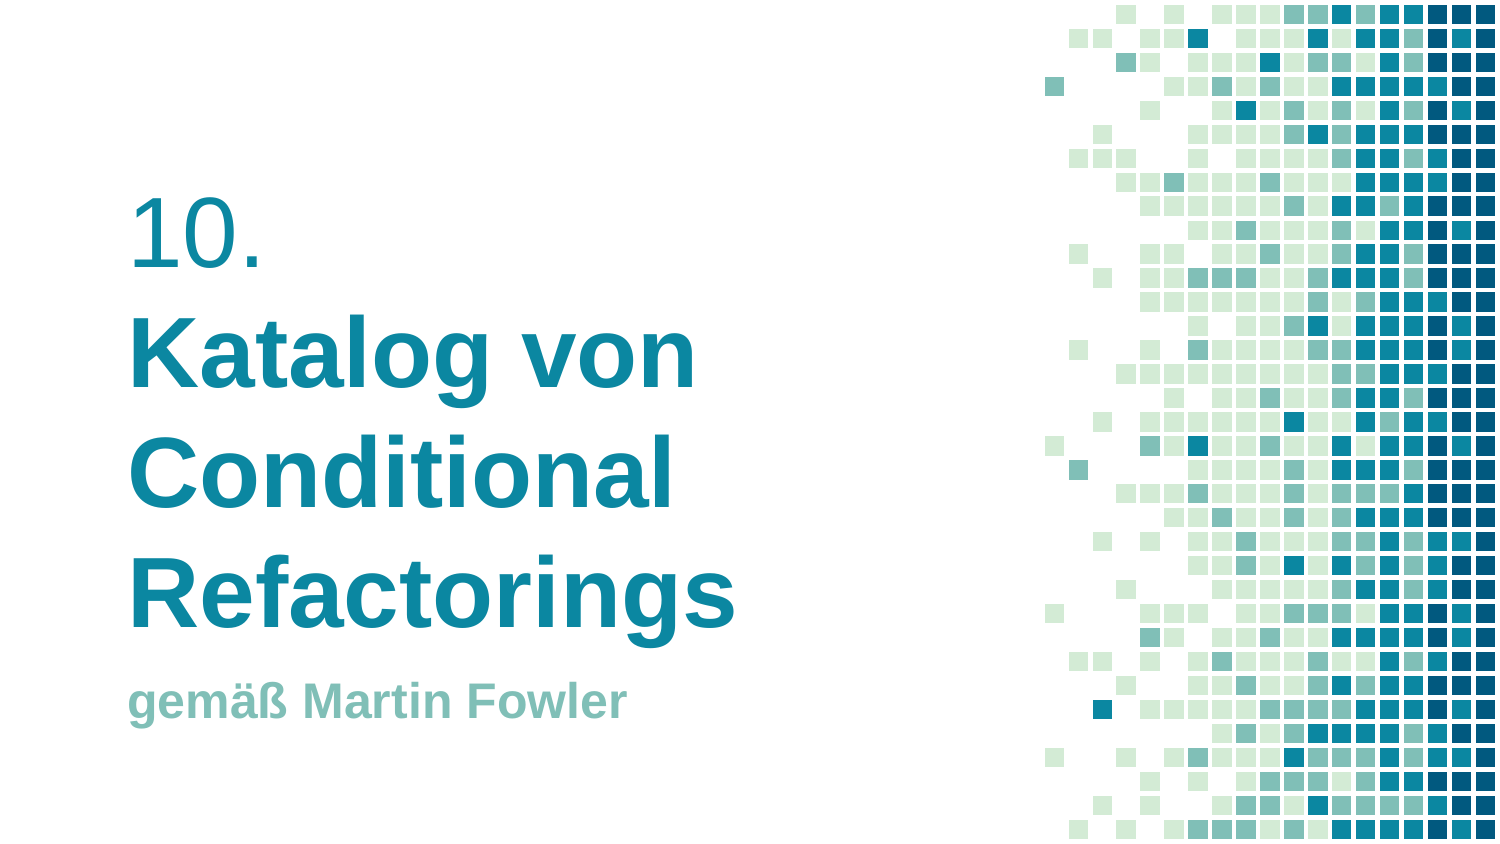

# 10. Katalog von Conditional Refactorings
gemäß Martin Fowler